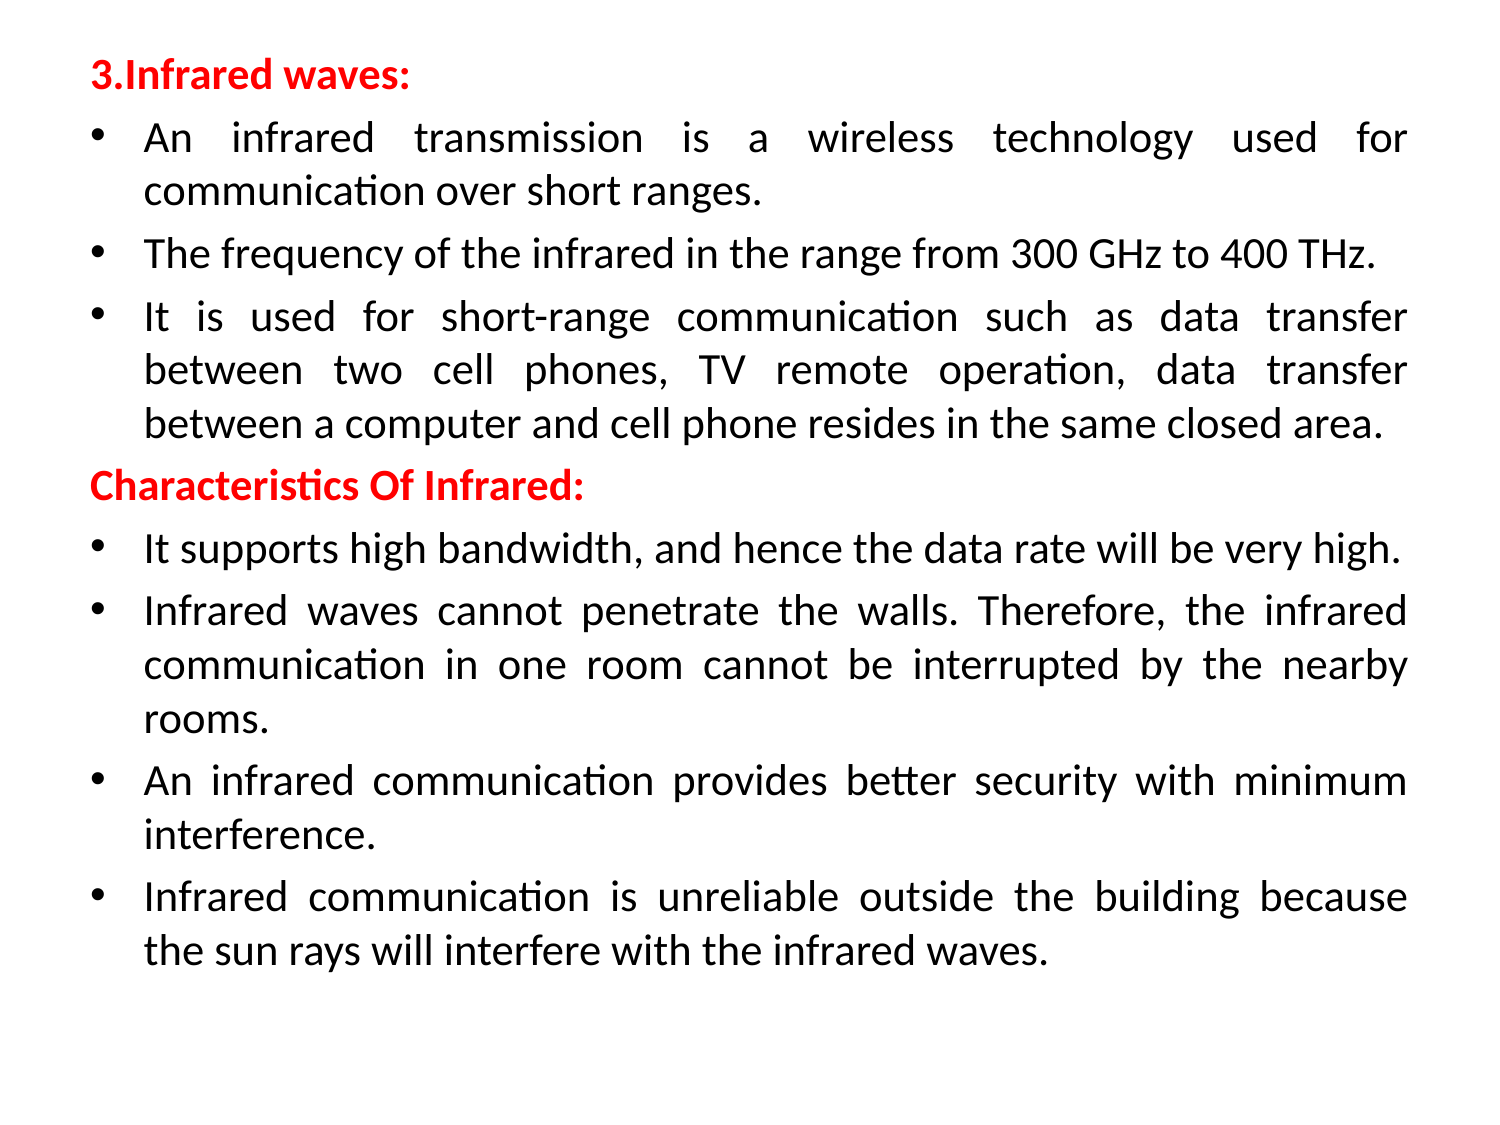

3.Infrared waves:
An infrared transmission is a wireless technology used for communication over short ranges.
The frequency of the infrared in the range from 300 GHz to 400 THz.
It is used for short-range communication such as data transfer between two cell phones, TV remote operation, data transfer between a computer and cell phone resides in the same closed area.
Characteristics Of Infrared:
It supports high bandwidth, and hence the data rate will be very high.
Infrared waves cannot penetrate the walls. Therefore, the infrared communication in one room cannot be interrupted by the nearby rooms.
An infrared communication provides better security with minimum interference.
Infrared communication is unreliable outside the building because the sun rays will interfere with the infrared waves.